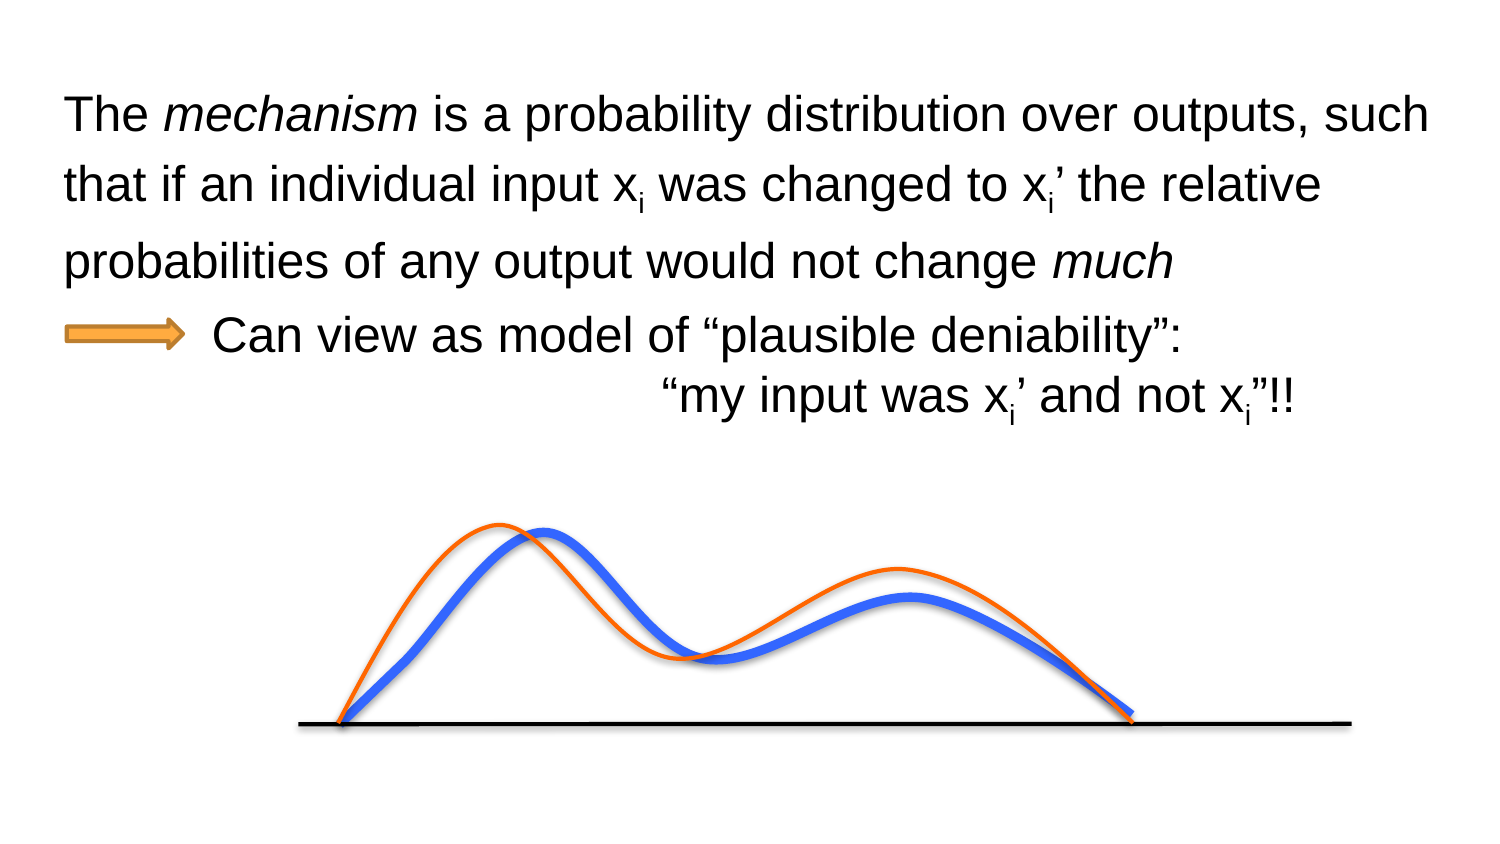

The mechanism is a probability distribution over outputs, such that if an individual input xi was changed to xi’ the relative probabilities of any output would not change much

Can view as model of “plausible deniability”:
			“my input was xi’ and not xi”!!